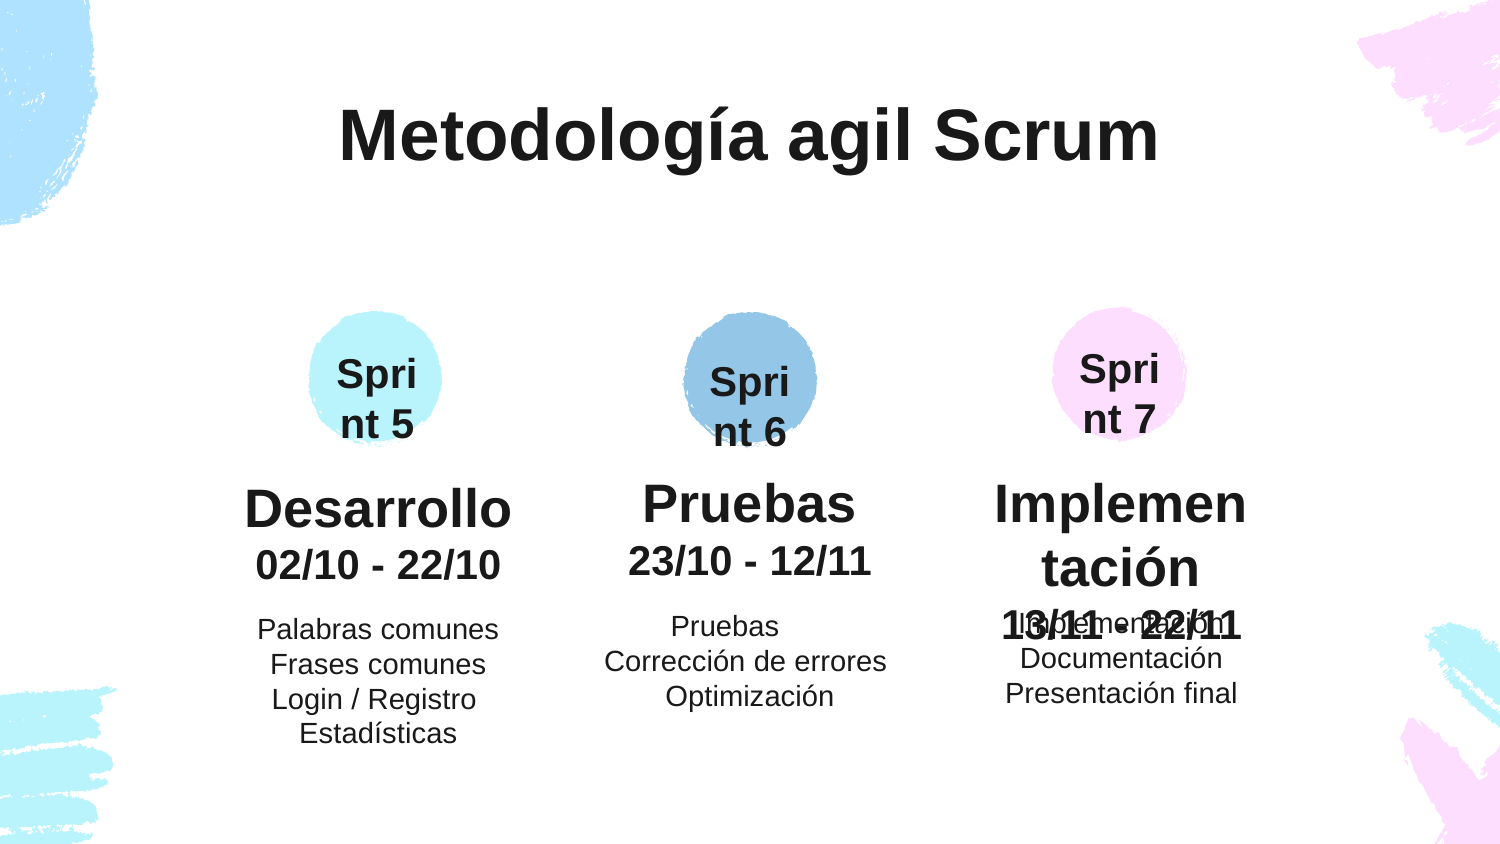

# Metodología agil Scrum

Sprint 7
Sprint 5
Sprint 6
Implementación
13/11 - 22/11
Pruebas
23/10 - 12/11
Desarrollo
02/10 - 22/10

Implementación Documentación
Presentación final
Pruebas       Corrección de errores  Optimización
Palabras comunes Frases comunes Login / Registro  Estadísticas